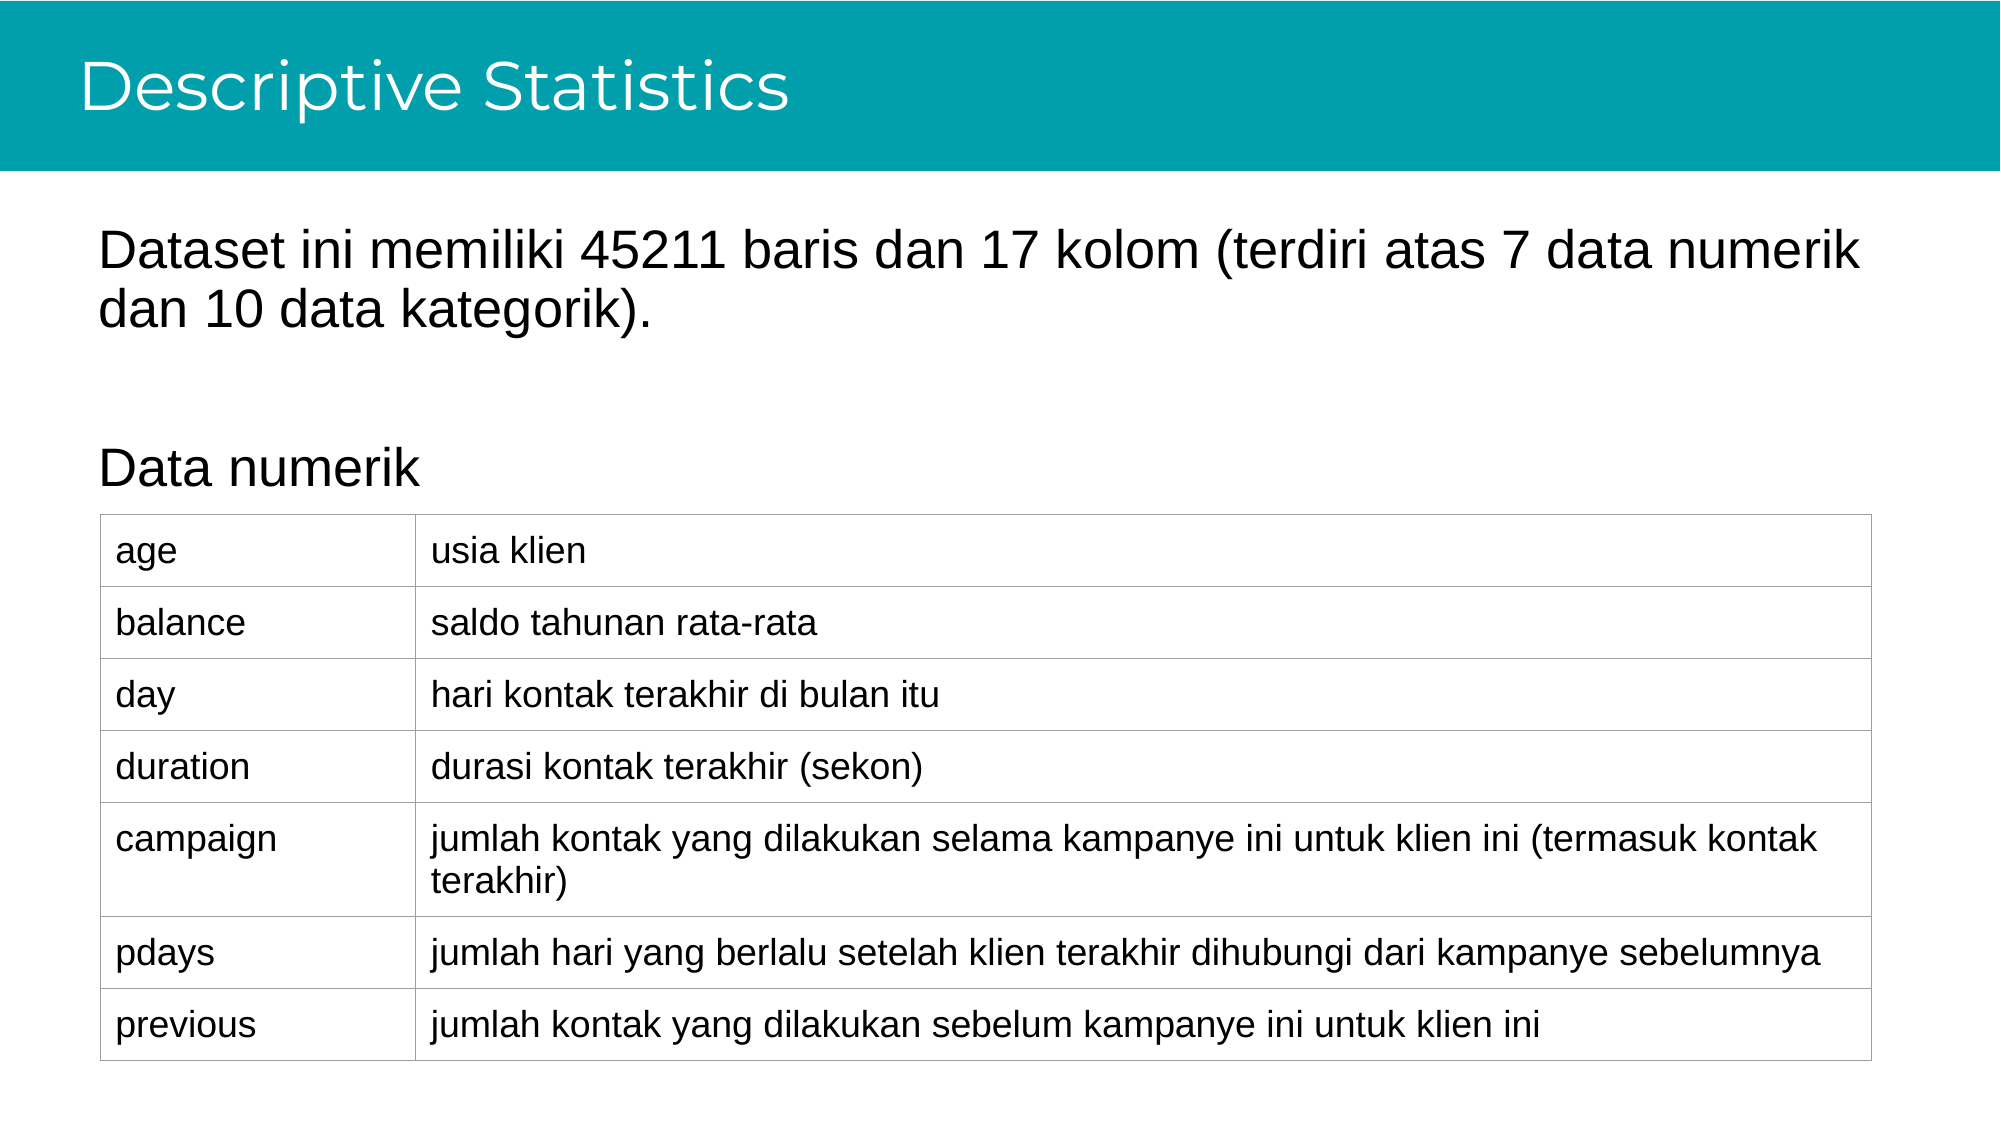

# Descriptive Statistics
Dataset ini memiliki 45211 baris dan 17 kolom (terdiri atas 7 data numerik dan 10 data kategorik).

Data numerik
| age | usia klien |
| --- | --- |
| balance | saldo tahunan rata-rata |
| day | hari kontak terakhir di bulan itu |
| duration | durasi kontak terakhir (sekon) |
| campaign | jumlah kontak yang dilakukan selama kampanye ini untuk klien ini (termasuk kontak terakhir) |
| pdays | jumlah hari yang berlalu setelah klien terakhir dihubungi dari kampanye sebelumnya |
| previous | jumlah kontak yang dilakukan sebelum kampanye ini untuk klien ini |